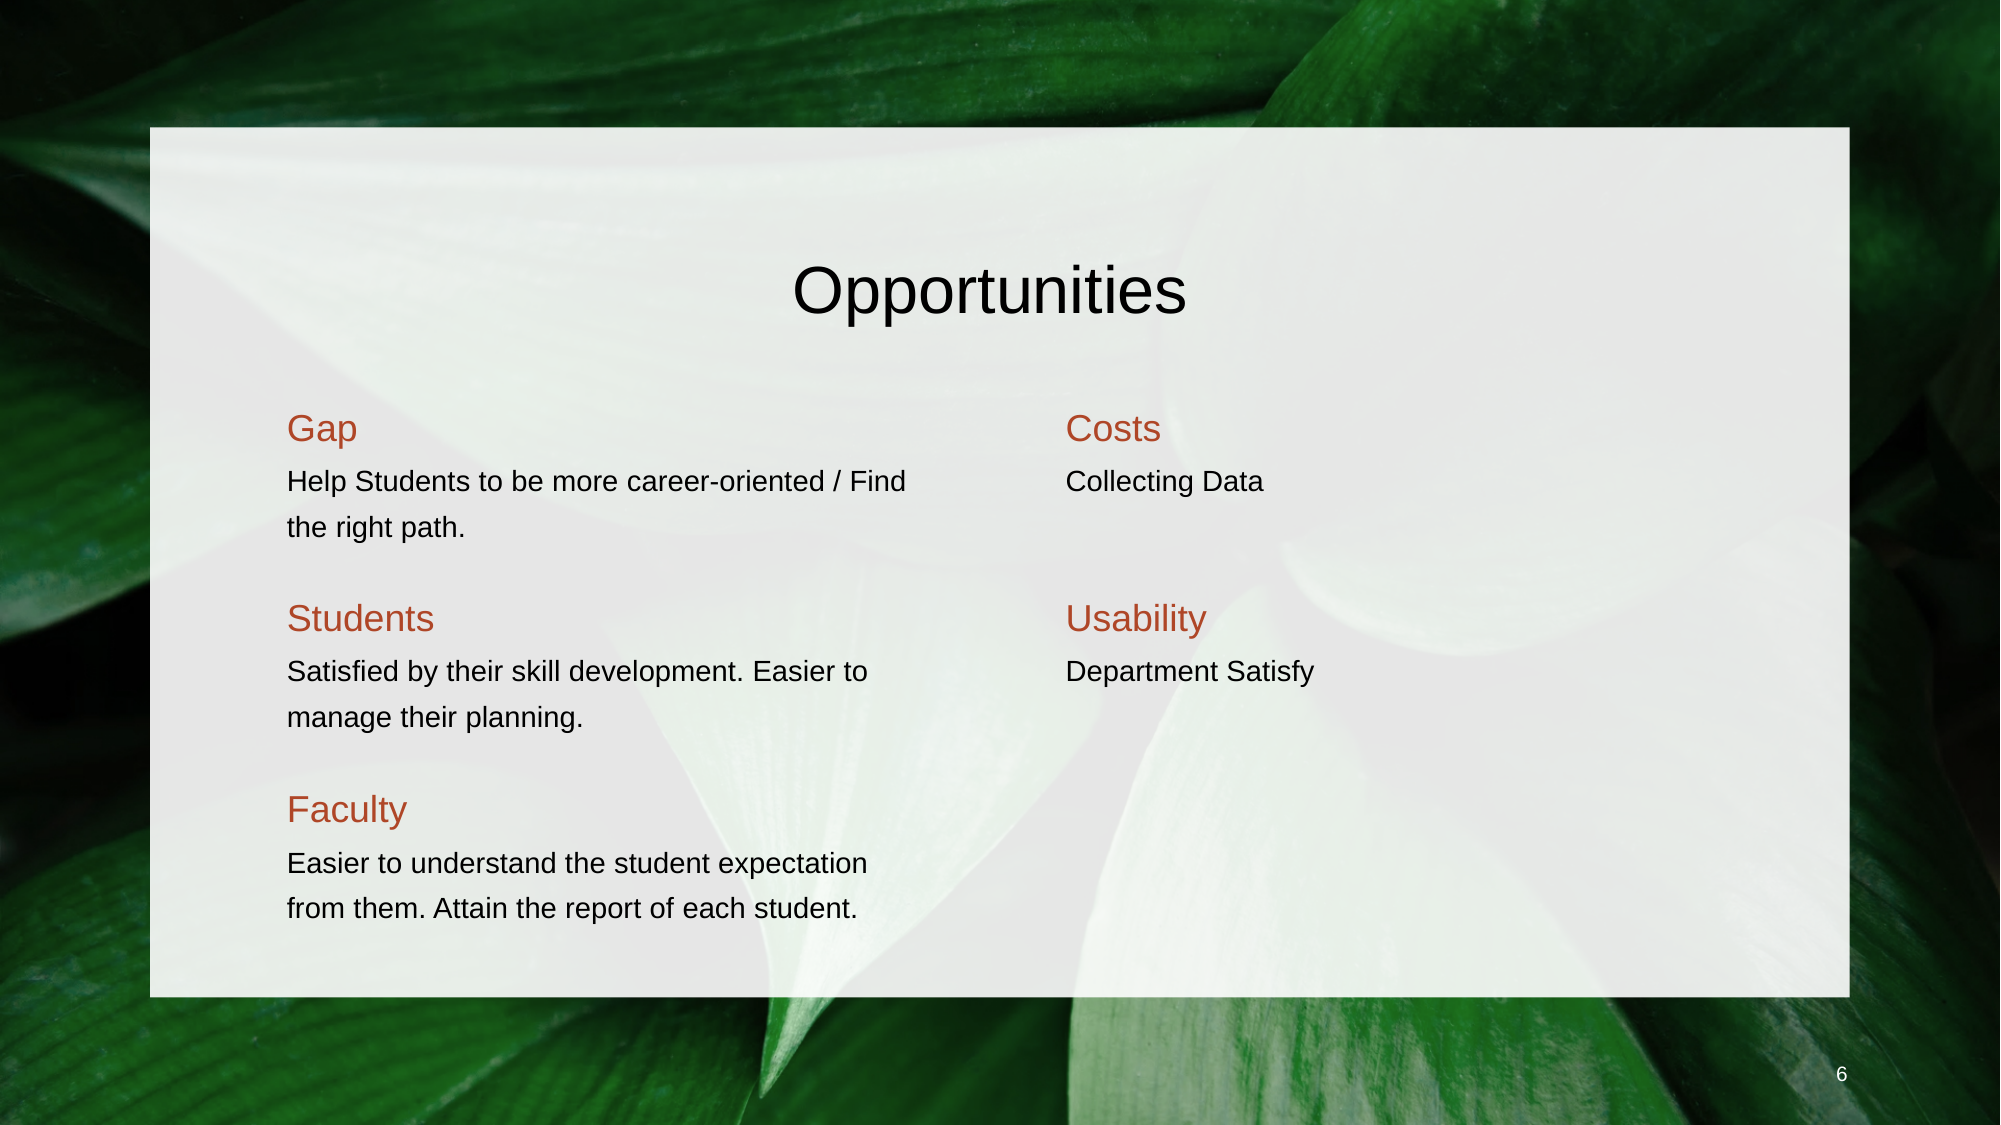

# Opportunities
Gap
Costs
Help Students to be more career-oriented / Find the right path.

Collecting Data
Students
Usability
Satisfied by their skill development. Easier to manage their planning.
Department Satisfy
Faculty
Easier to understand the student expectation from them. Attain the report of each student.
6